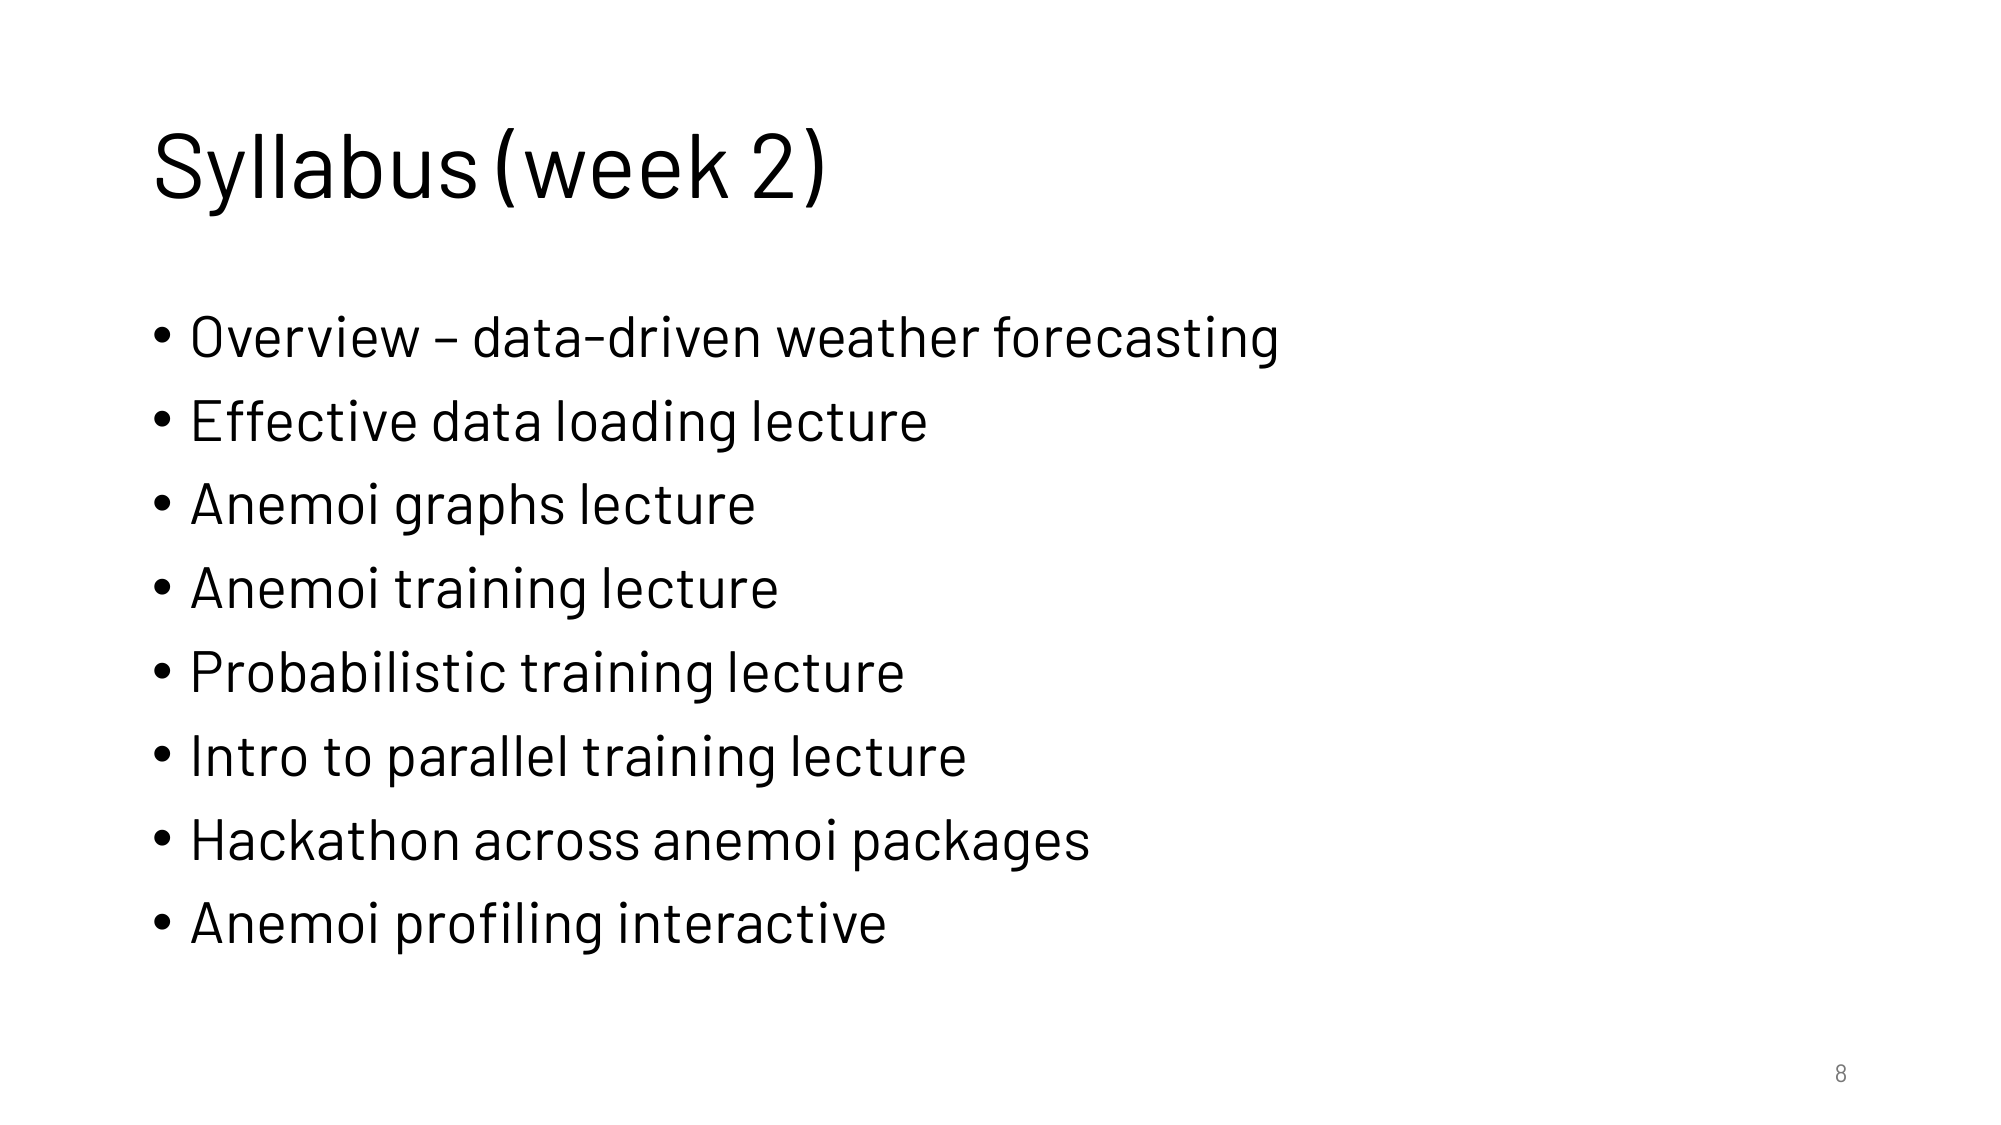

# Syllabus (week 2)
Overview – data-driven weather forecasting
Effective data loading lecture
Anemoi graphs lecture
Anemoi training lecture
Probabilistic training lecture
Intro to parallel training lecture
Hackathon across anemoi packages
Anemoi profiling interactive
8